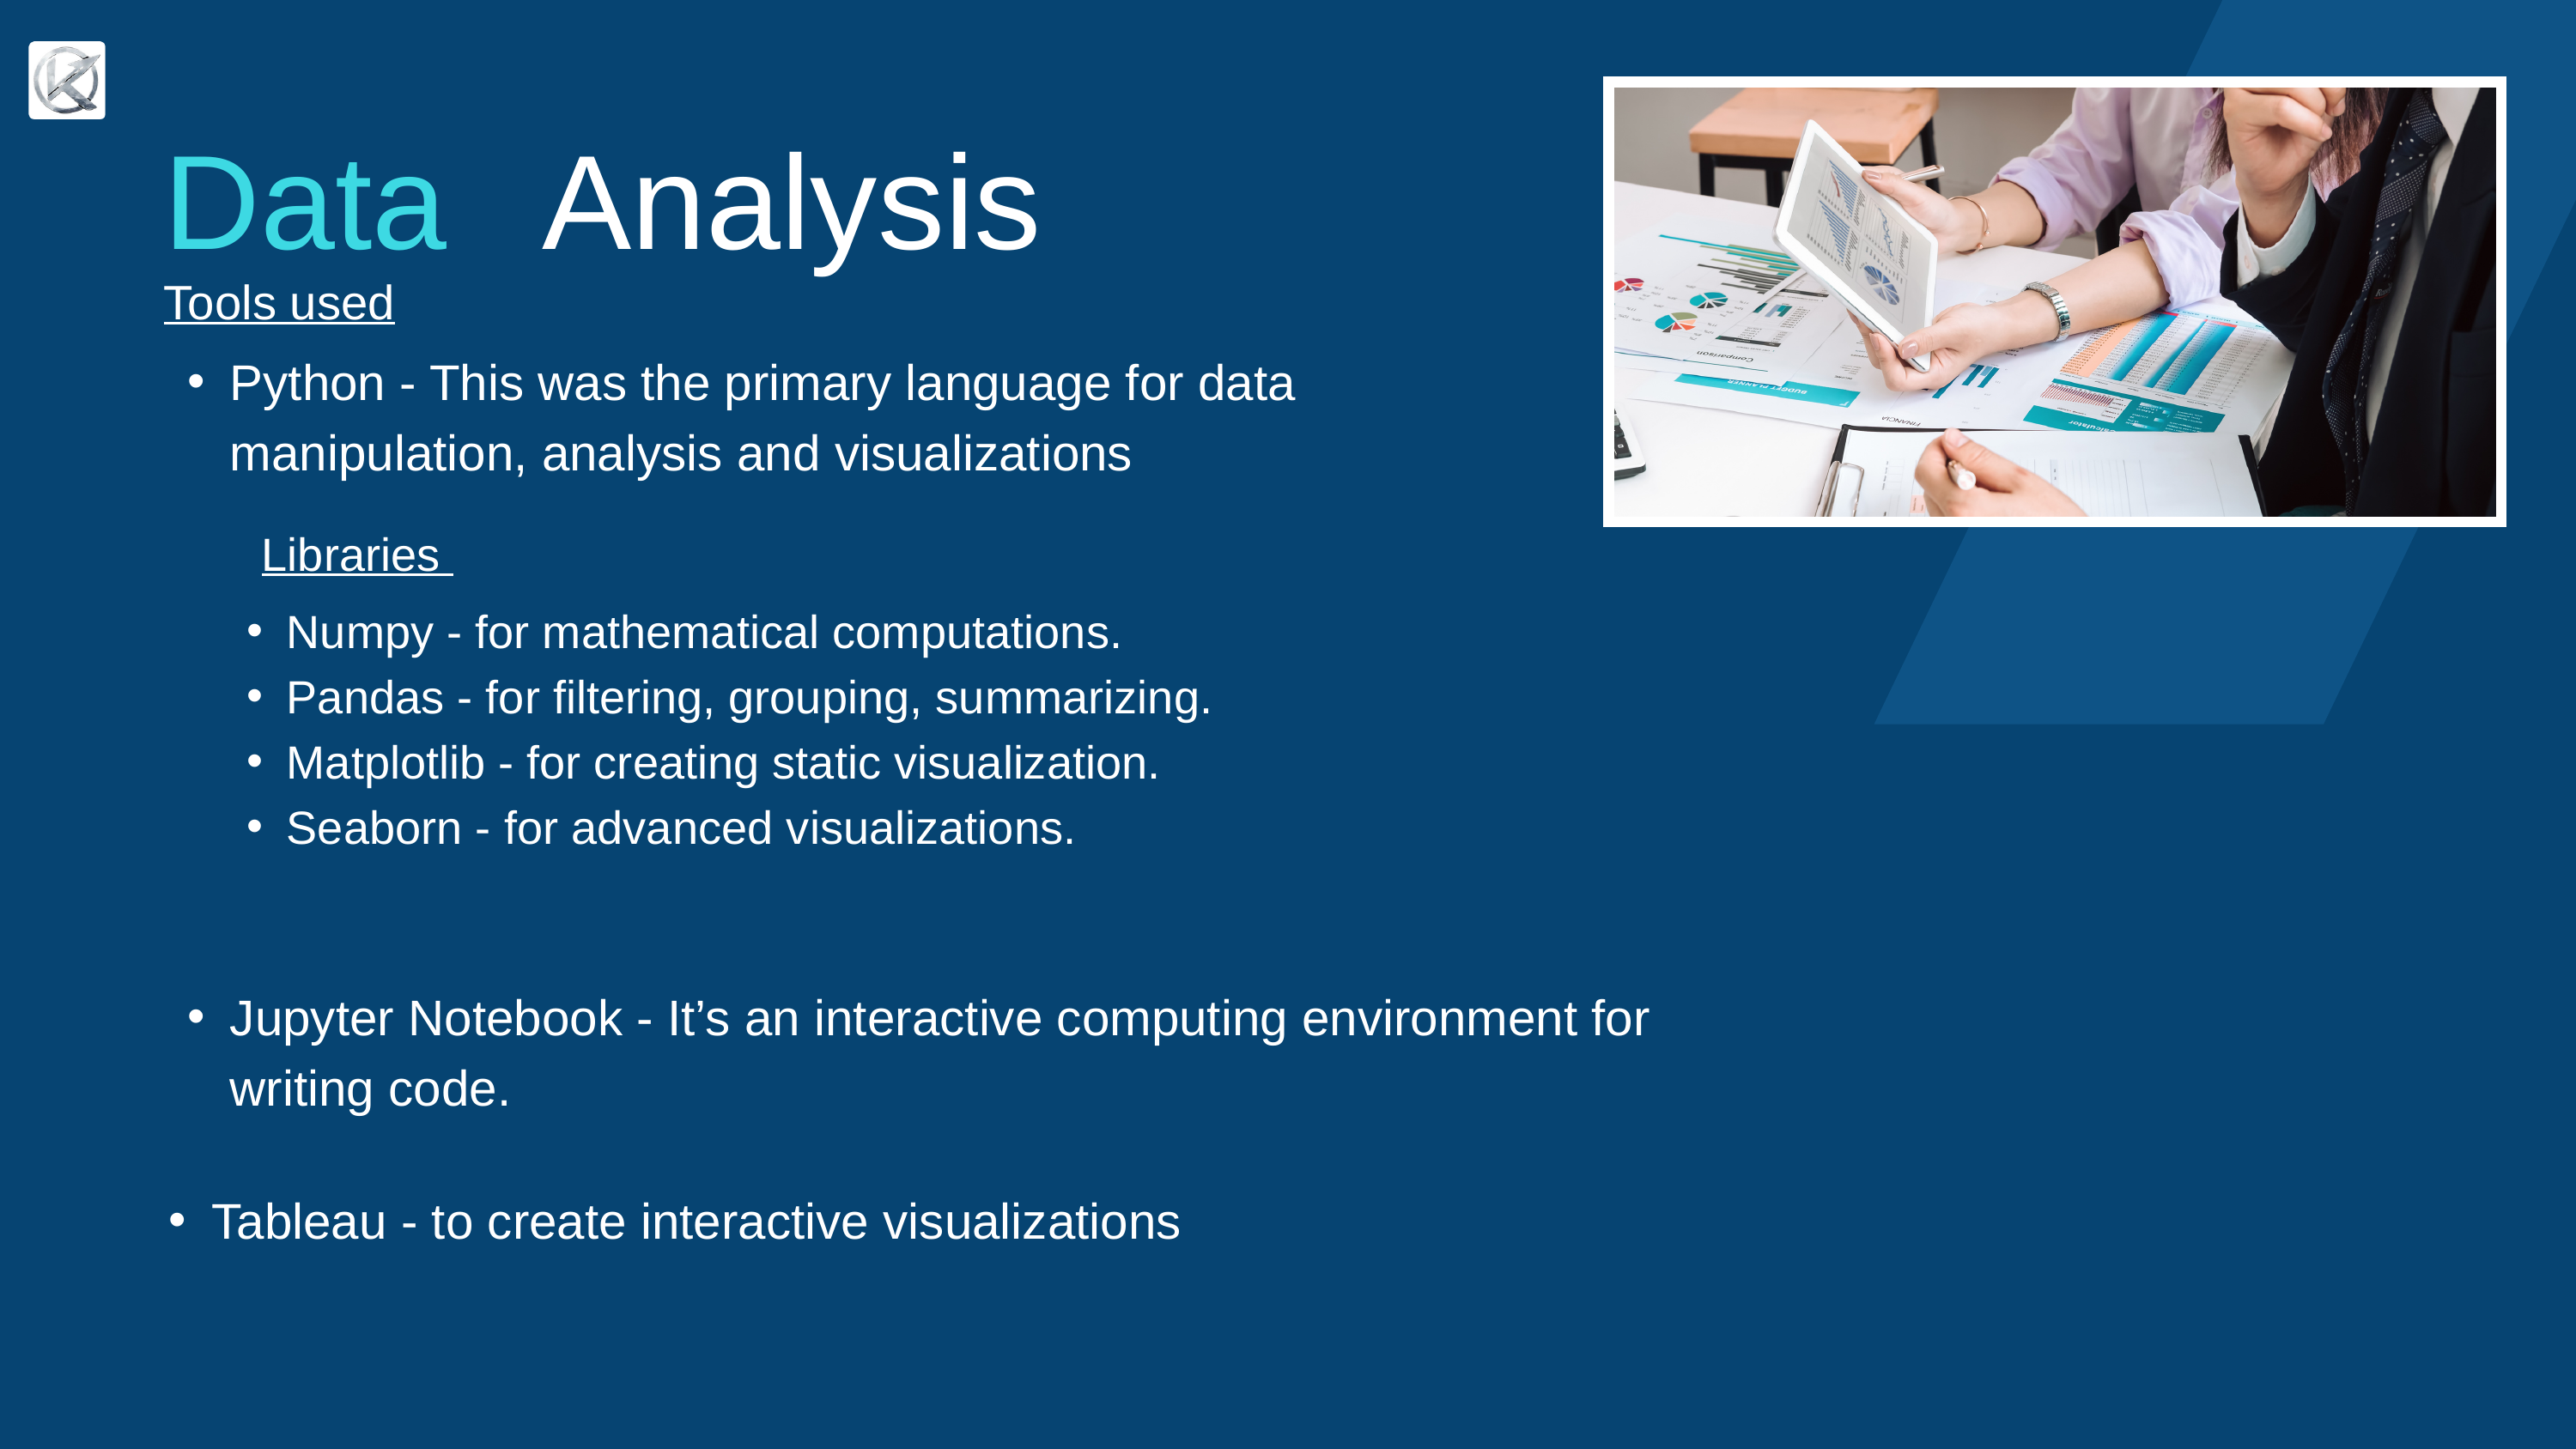

Data
Analysis
Tools used
Python - This was the primary language for data manipulation, analysis and visualizations
Libraries
Numpy - for mathematical computations.
Pandas - for filtering, grouping, summarizing.
Matplotlib - for creating static visualization.
Seaborn - for advanced visualizations.
Jupyter Notebook - It’s an interactive computing environment for writing code.
Tableau - to create interactive visualizations